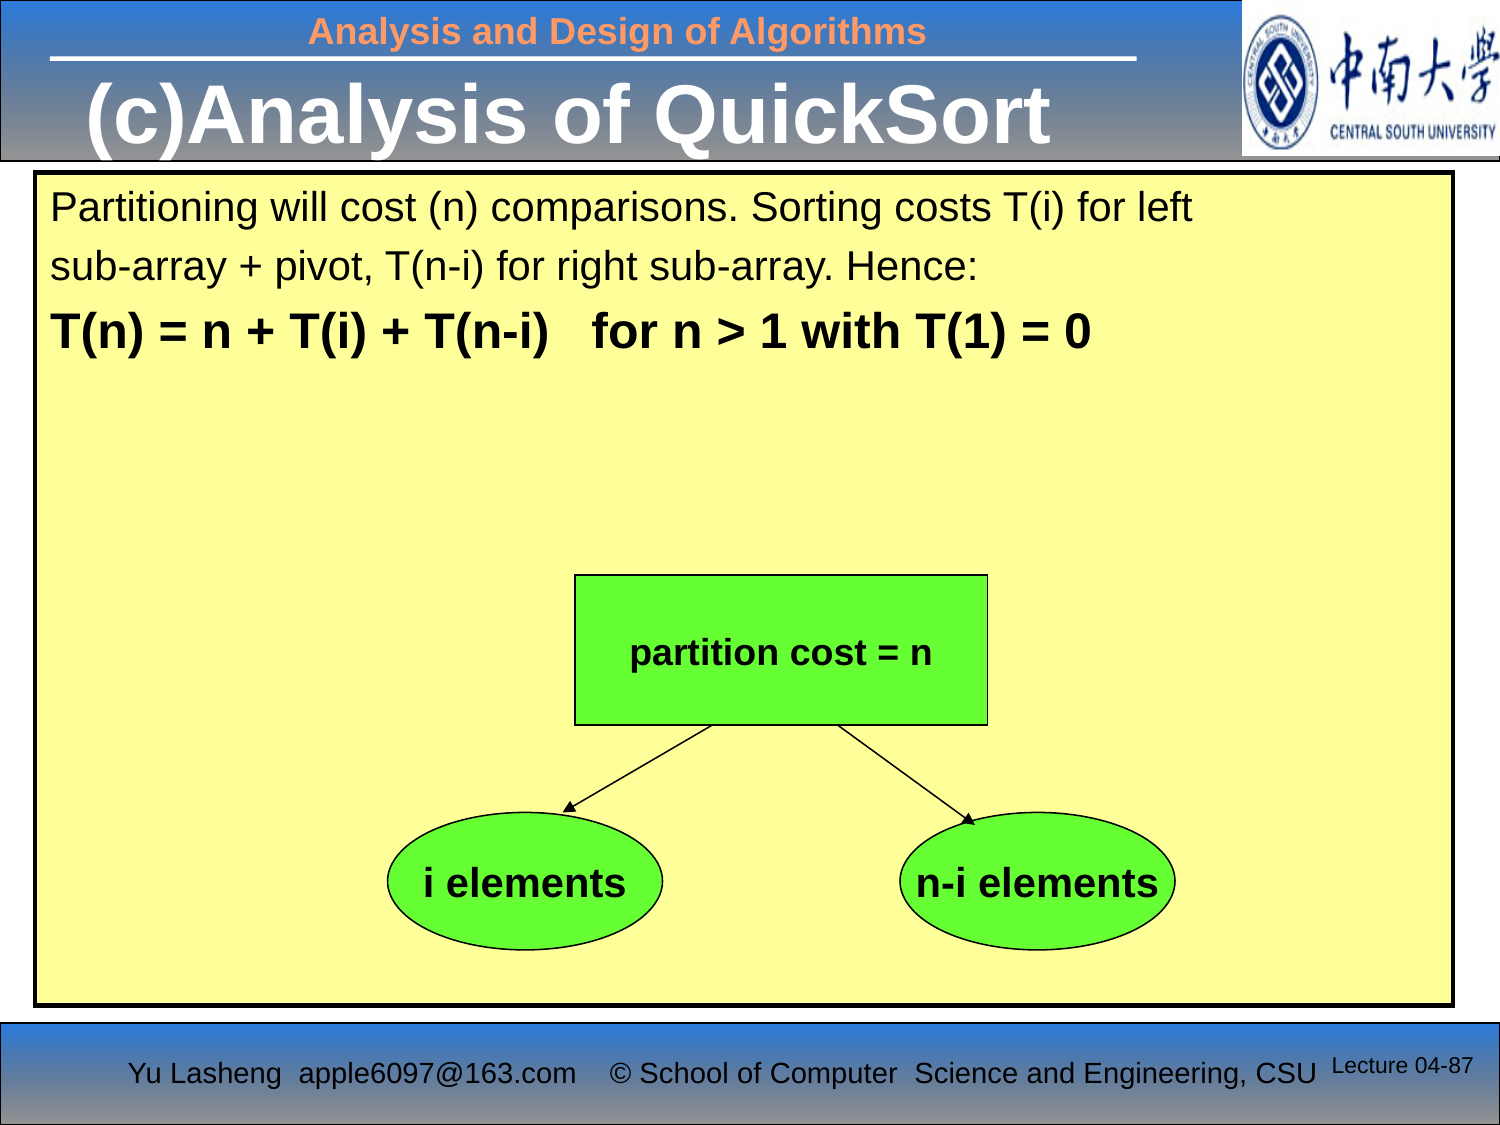

# (c)Analysis of QuickSort
Partitioning will cost (n) comparisons. Sorting costs T(i) for left
sub-array + pivot, T(n-i) for right sub-array. Hence:
T(n) = n + T(i) + T(n-i)   for n > 1 with T(1) = 0
partition cost = n

i elements
n-i elements
Lecture 04-87